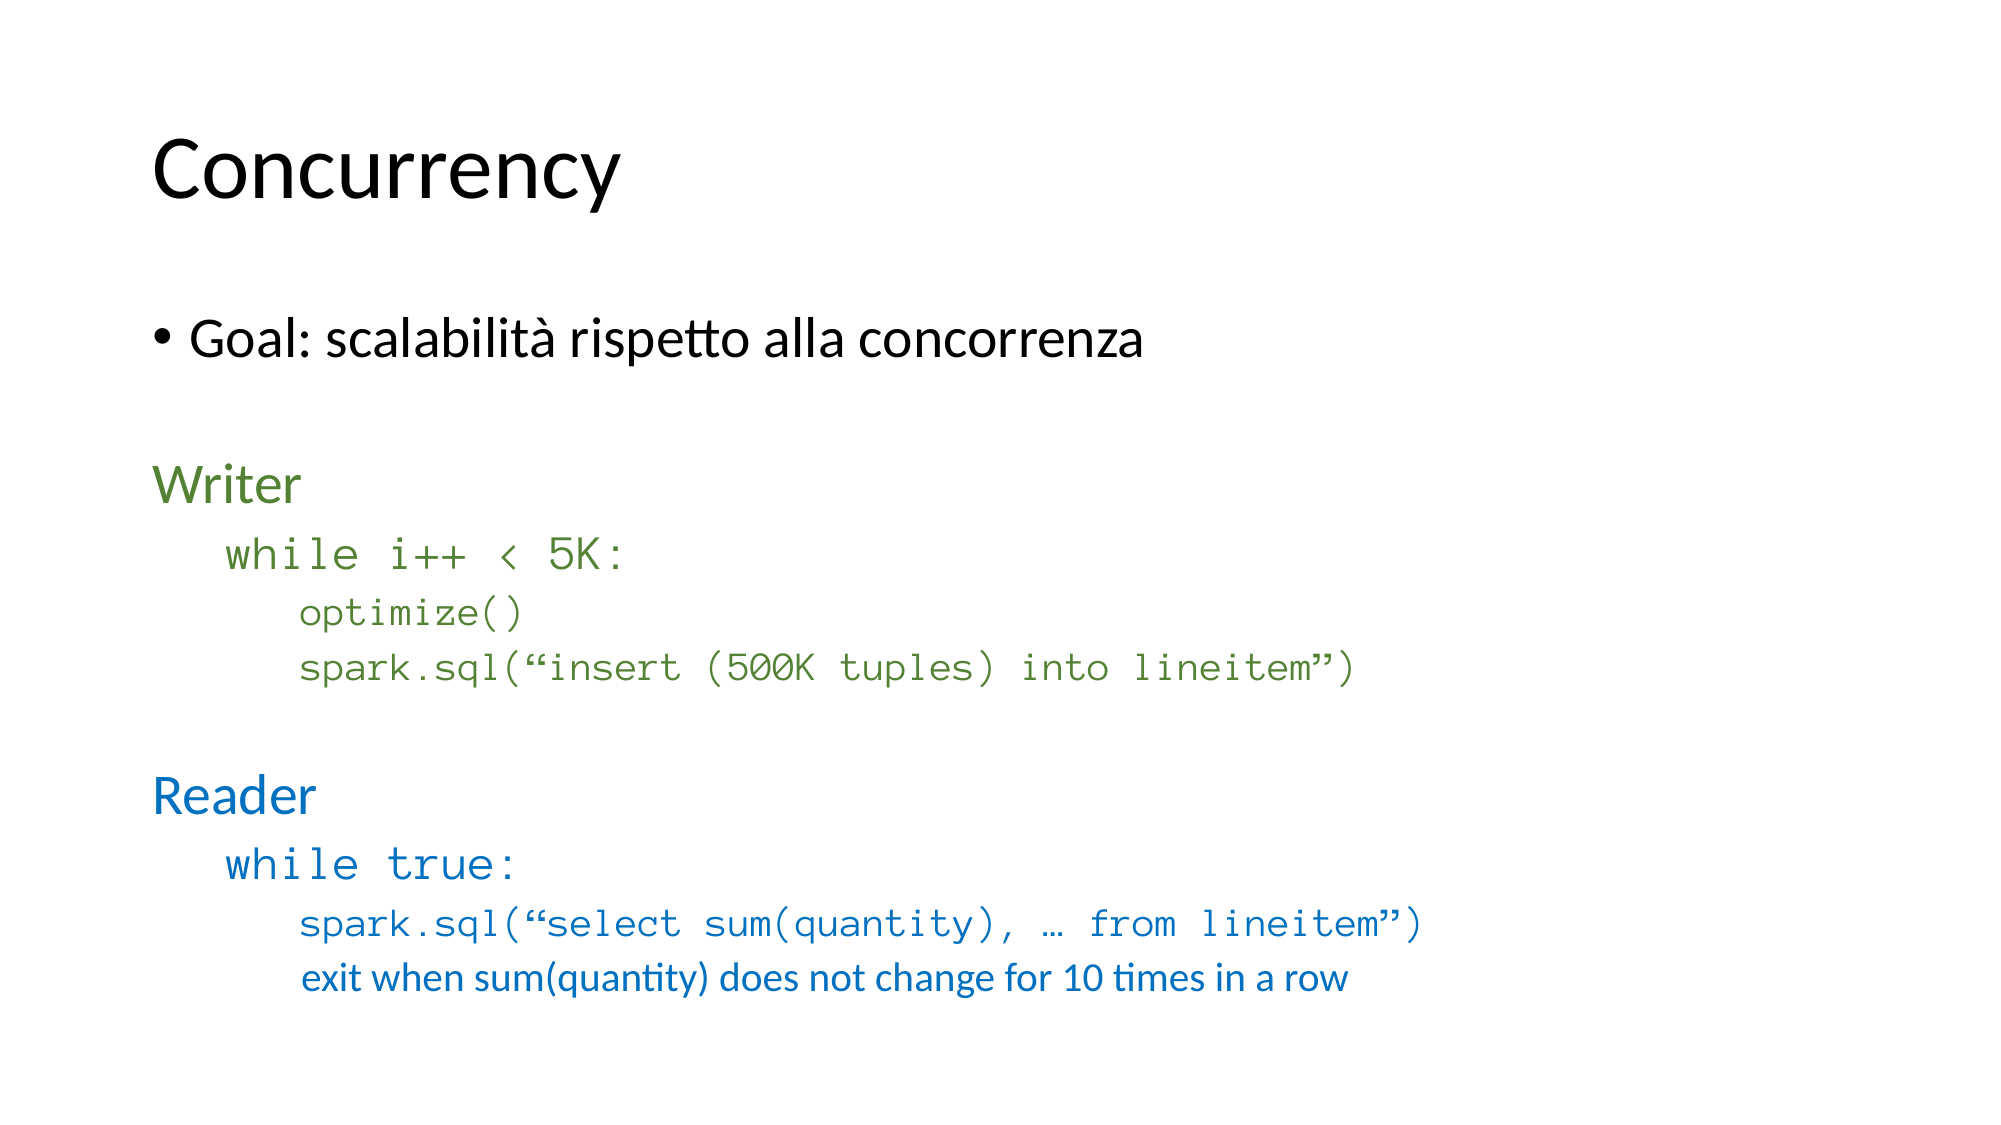

# Concurrency
Goal: scalabilità rispetto alla concorrenza

Writer
while i++ < 5K:
optimize()
spark.sql(“insert (500K tuples) into lineitem”)

Reader
while true:
spark.sql(“select sum(quantity), … from lineitem”)
exit when sum(quantity) does not change for 10 times in a row